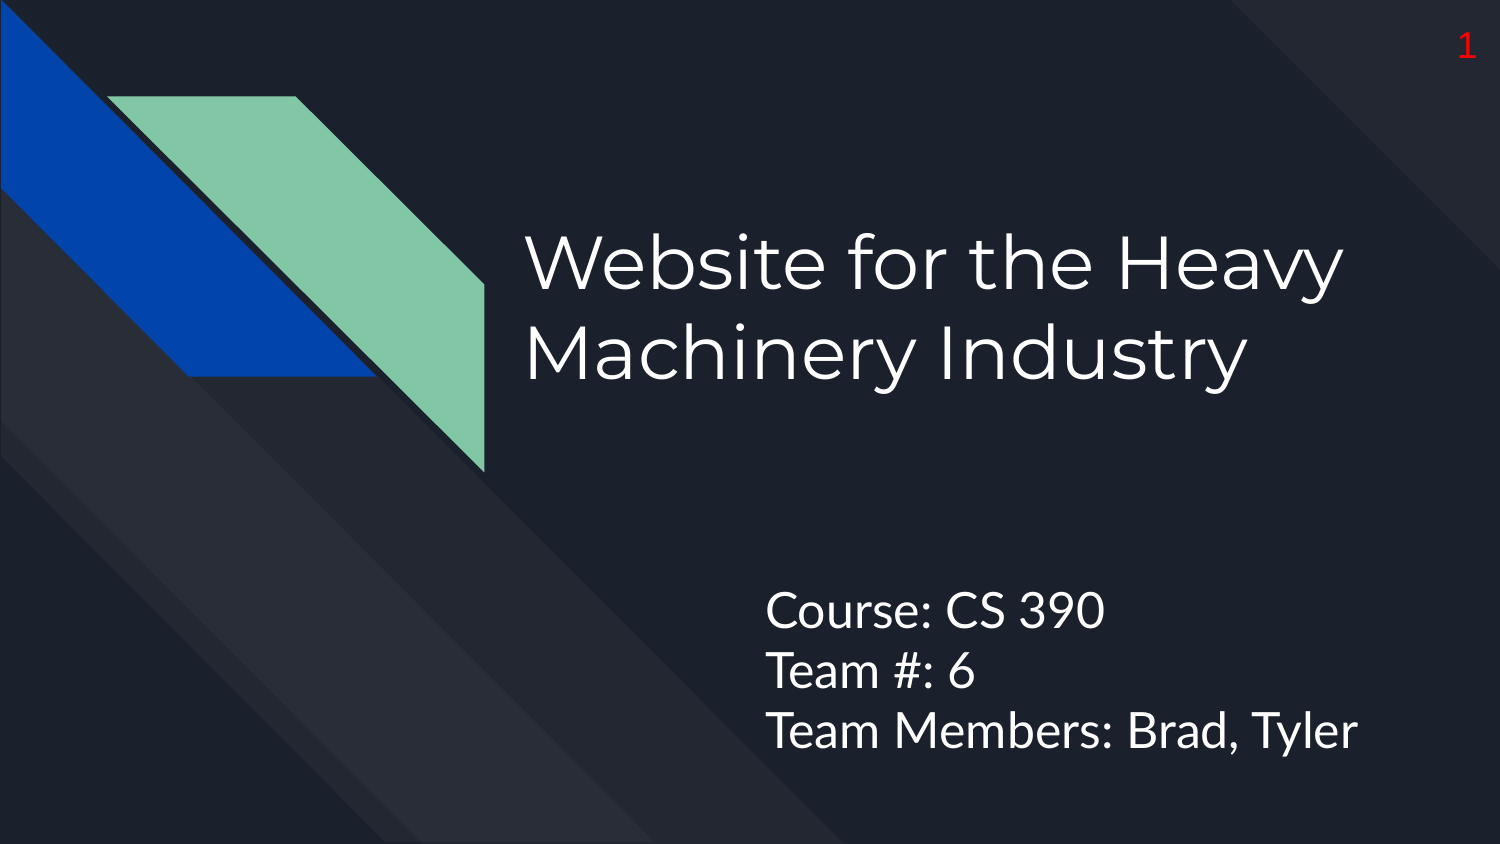

1
# Website for the Heavy Machinery Industry
Course: CS 390
Team #: 6
Team Members: Brad, Tyler